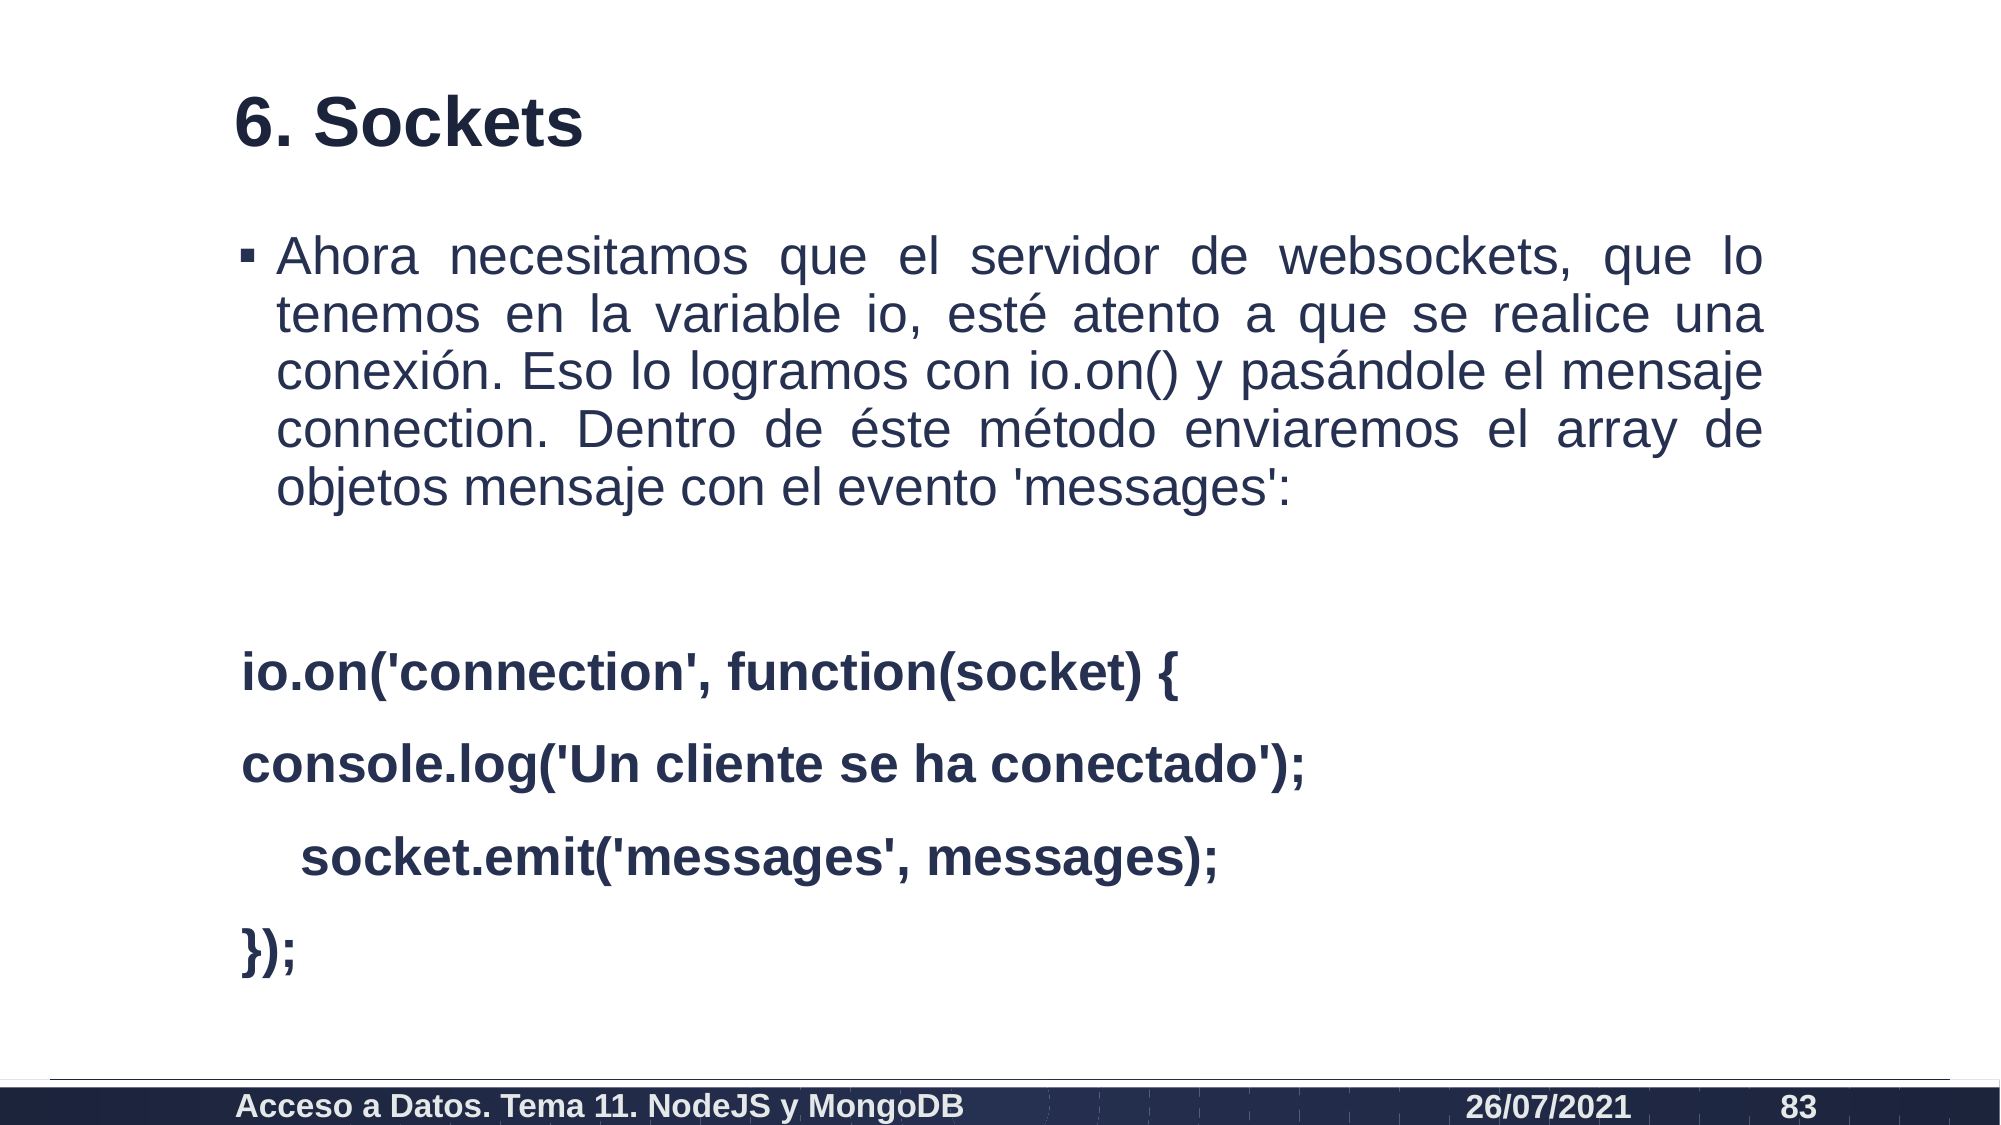

# 6. Sockets
Ahora necesitamos que el servidor de websockets, que lo tenemos en la variable io, esté atento a que se realice una conexión. Eso lo logramos con io.on() y pasándole el mensaje connection. Dentro de éste método enviaremos el array de objetos mensaje con el evento 'messages':

io.on('connection', function(socket) {
	console.log('Un cliente se ha conectado');
    socket.emit('messages', messages);
});
Acceso a Datos. Tema 11. NodeJS y MongoDB
26/07/2021
83